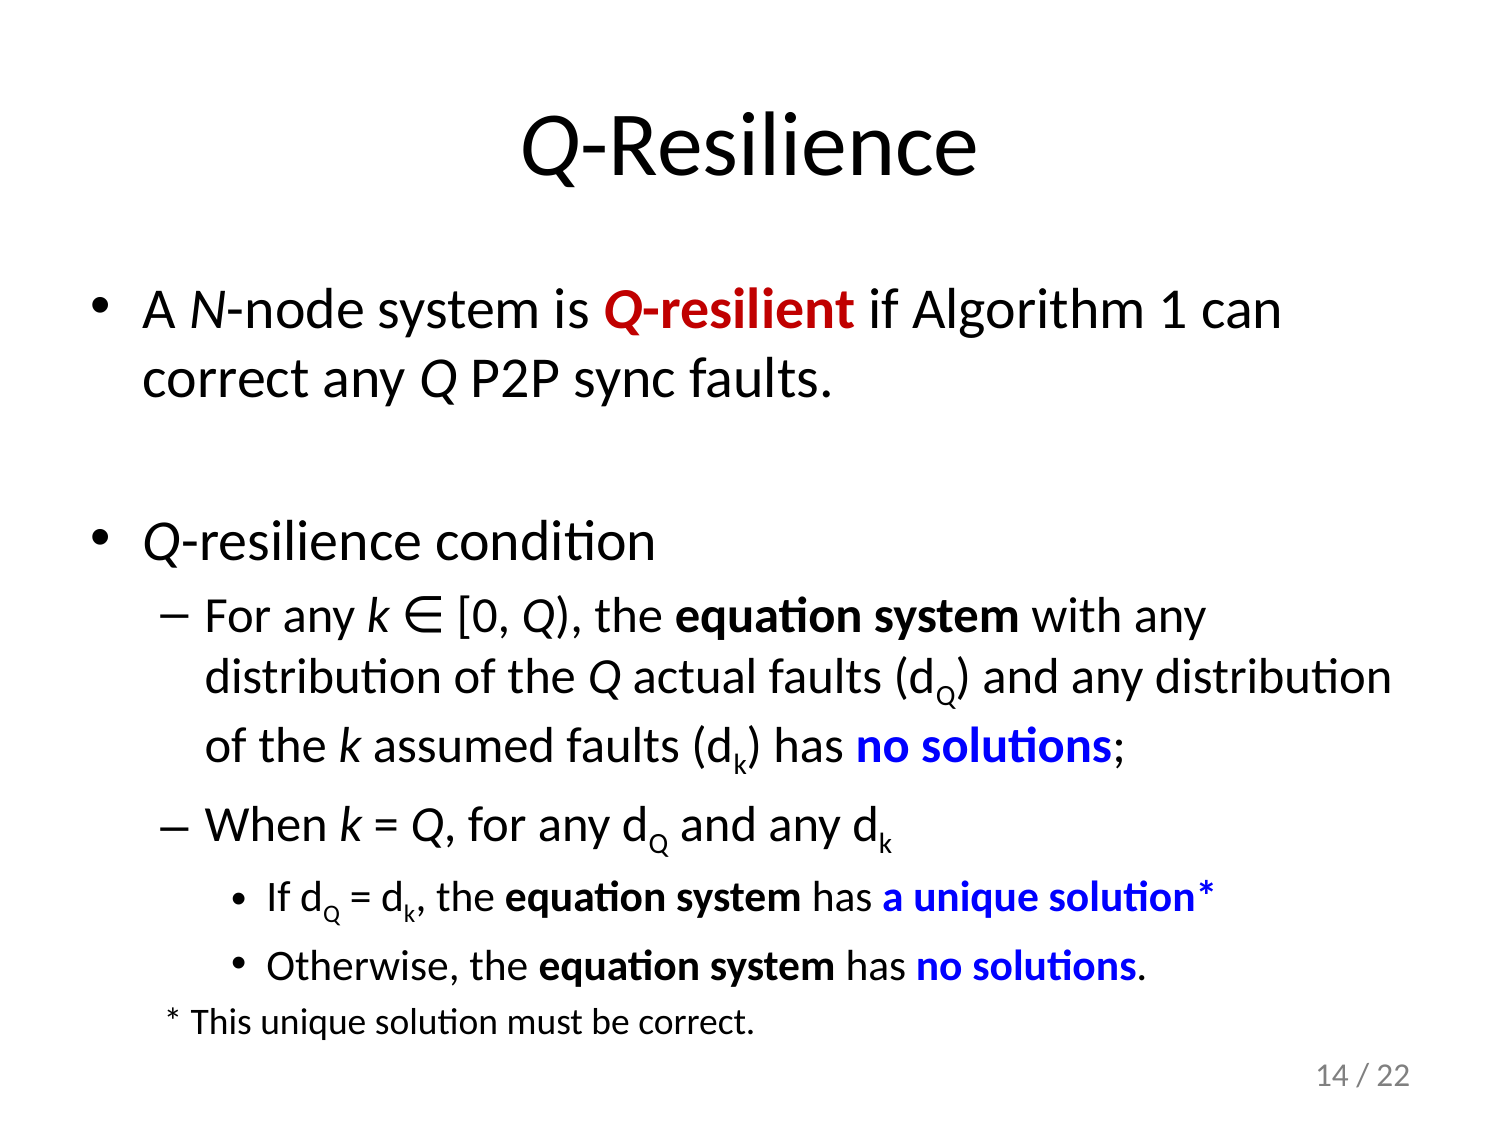

# Q-Resilience
A N-node system is Q-resilient if Algorithm 1 can correct any Q P2P sync faults.

Q-resilience condition
For any k ∈ [0, Q), the equation system with any distribution of the Q actual faults (dQ) and any distribution of the k assumed faults (dk) has no solutions;
When k = Q, for any dQ and any dk
If dQ = dk, the equation system has a unique solution*
Otherwise, the equation system has no solutions.
* This unique solution must be correct.
14 / 22